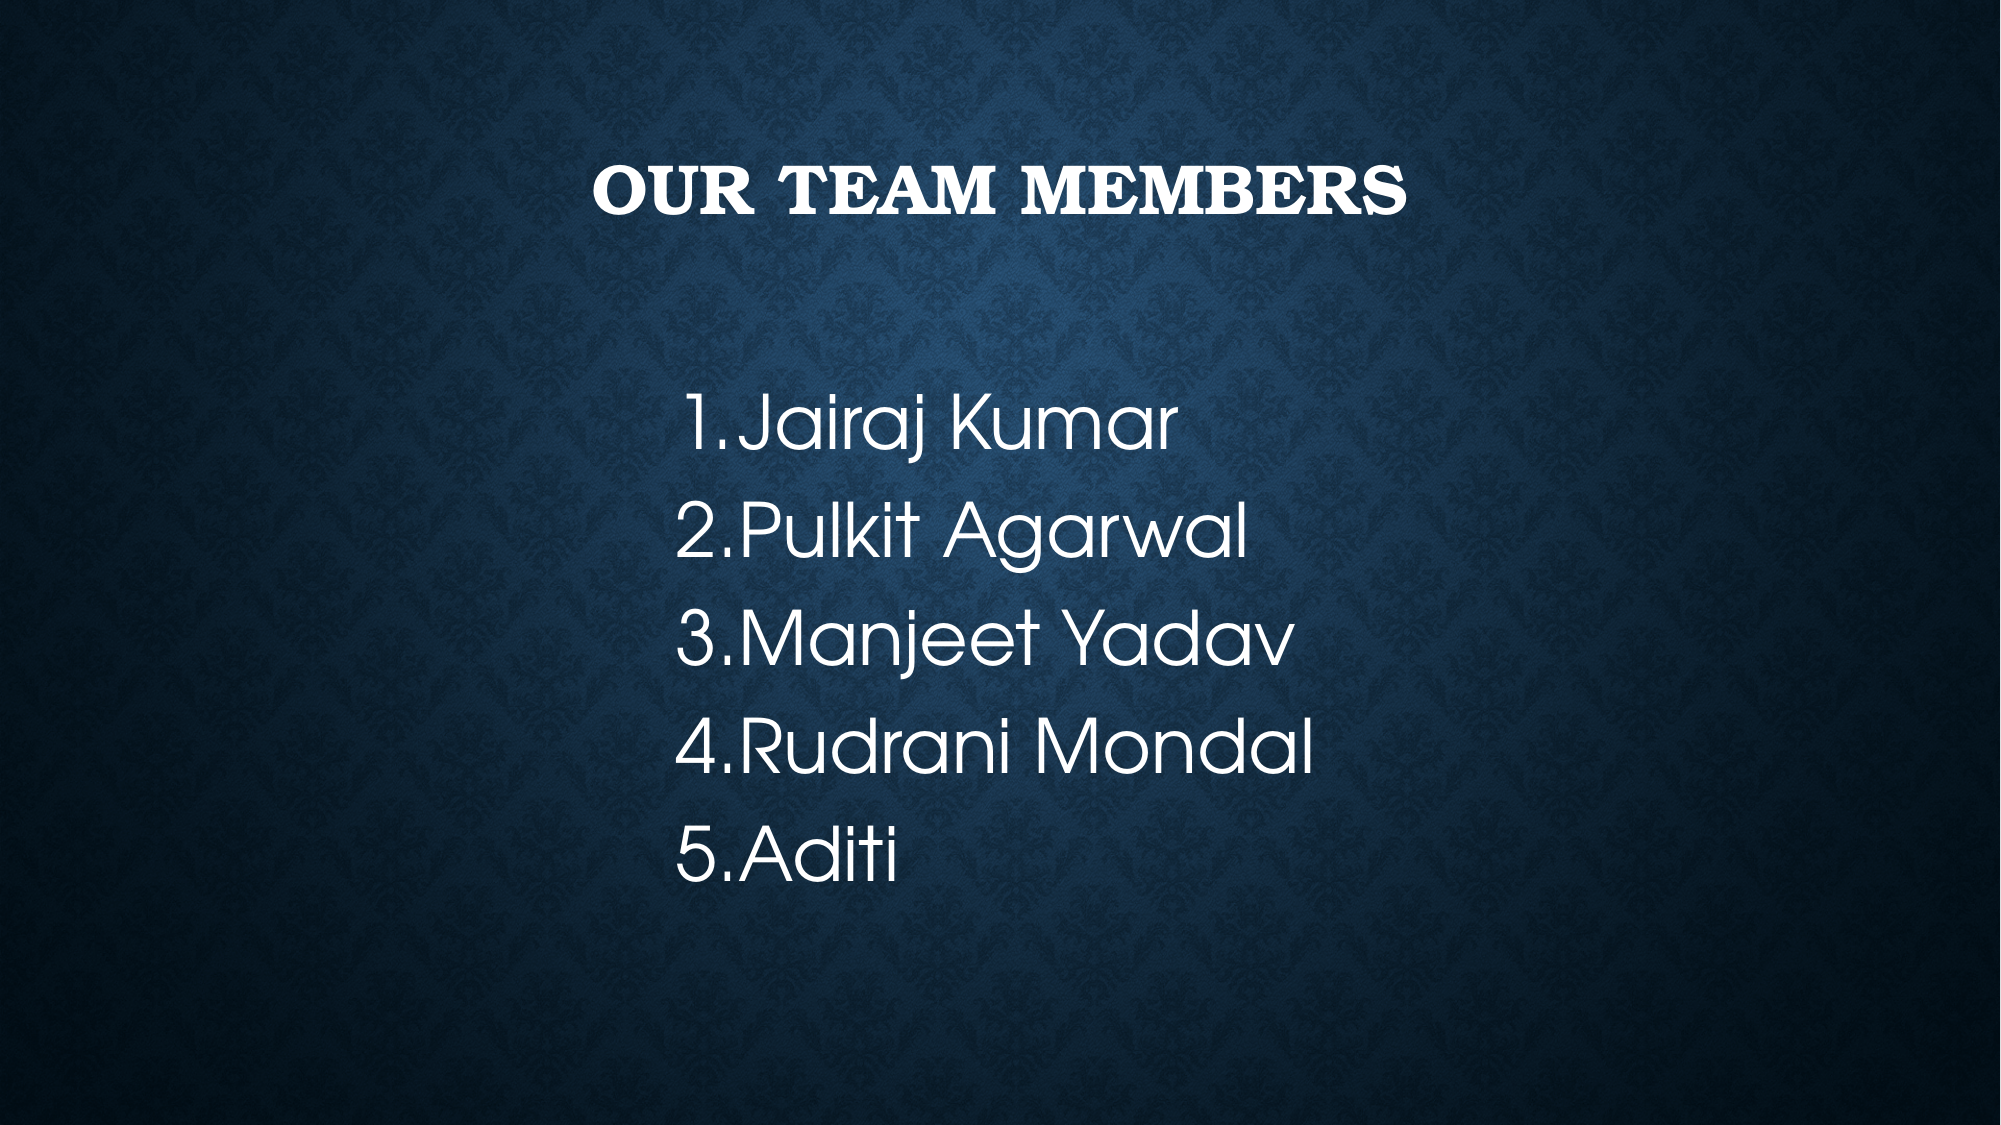

# Our Team Members
Jairaj Kumar
Pulkit Agarwal
Manjeet Yadav
Rudrani Mondal
Aditi